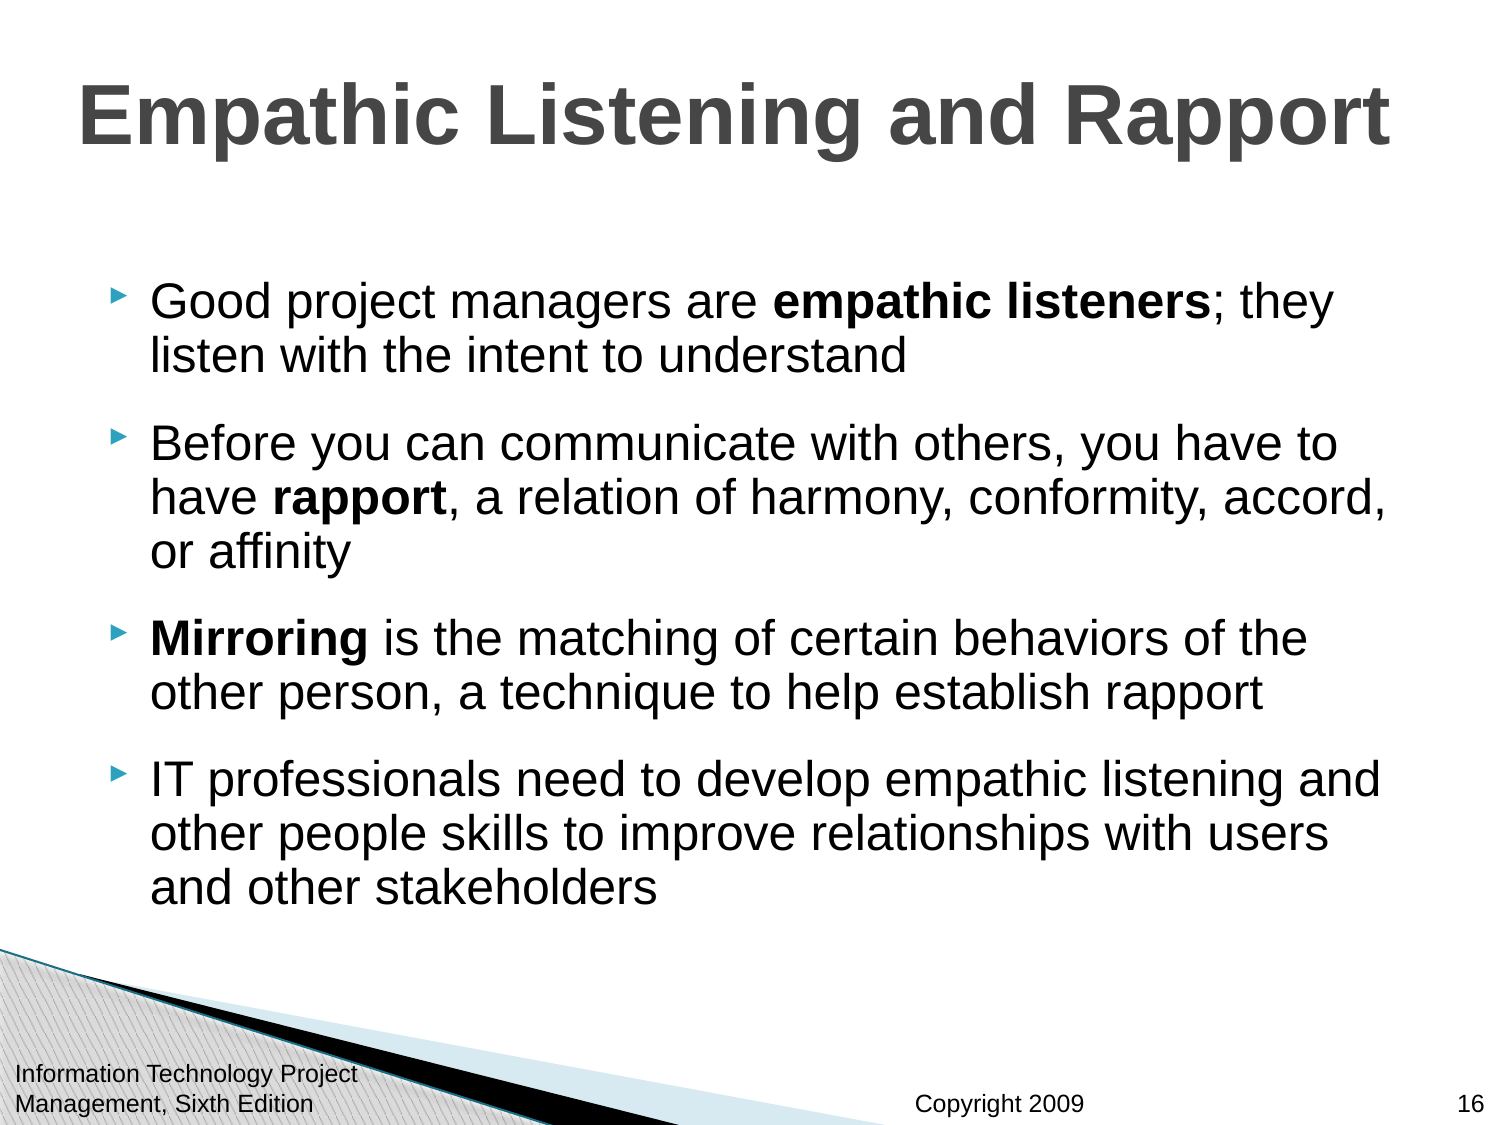

# Empathic Listening and Rapport

Good project managers are empathic listeners; they listen with the intent to understand
Before you can communicate with others, you have to have rapport, a relation of harmony, conformity, accord, or affinity
Mirroring is the matching of certain behaviors of the other person, a technique to help establish rapport
IT professionals need to develop empathic listening and other people skills to improve relationships with users and other stakeholders
Information Technology Project Management, Sixth Edition
16